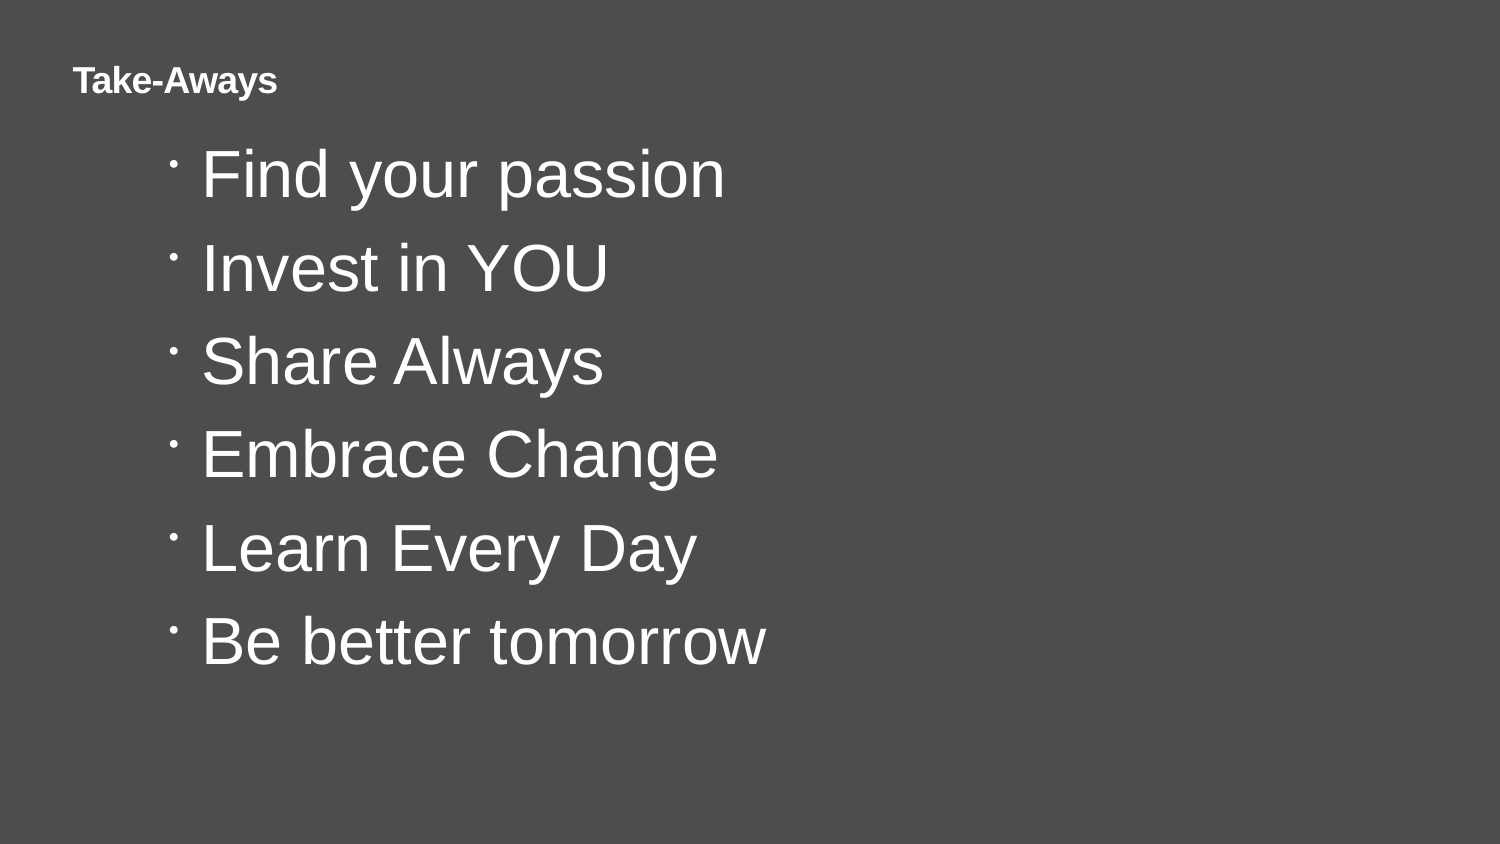

# Take-Aways
Find your passion
Invest in YOU
Share Always
Embrace Change
Learn Every Day
Be better tomorrow